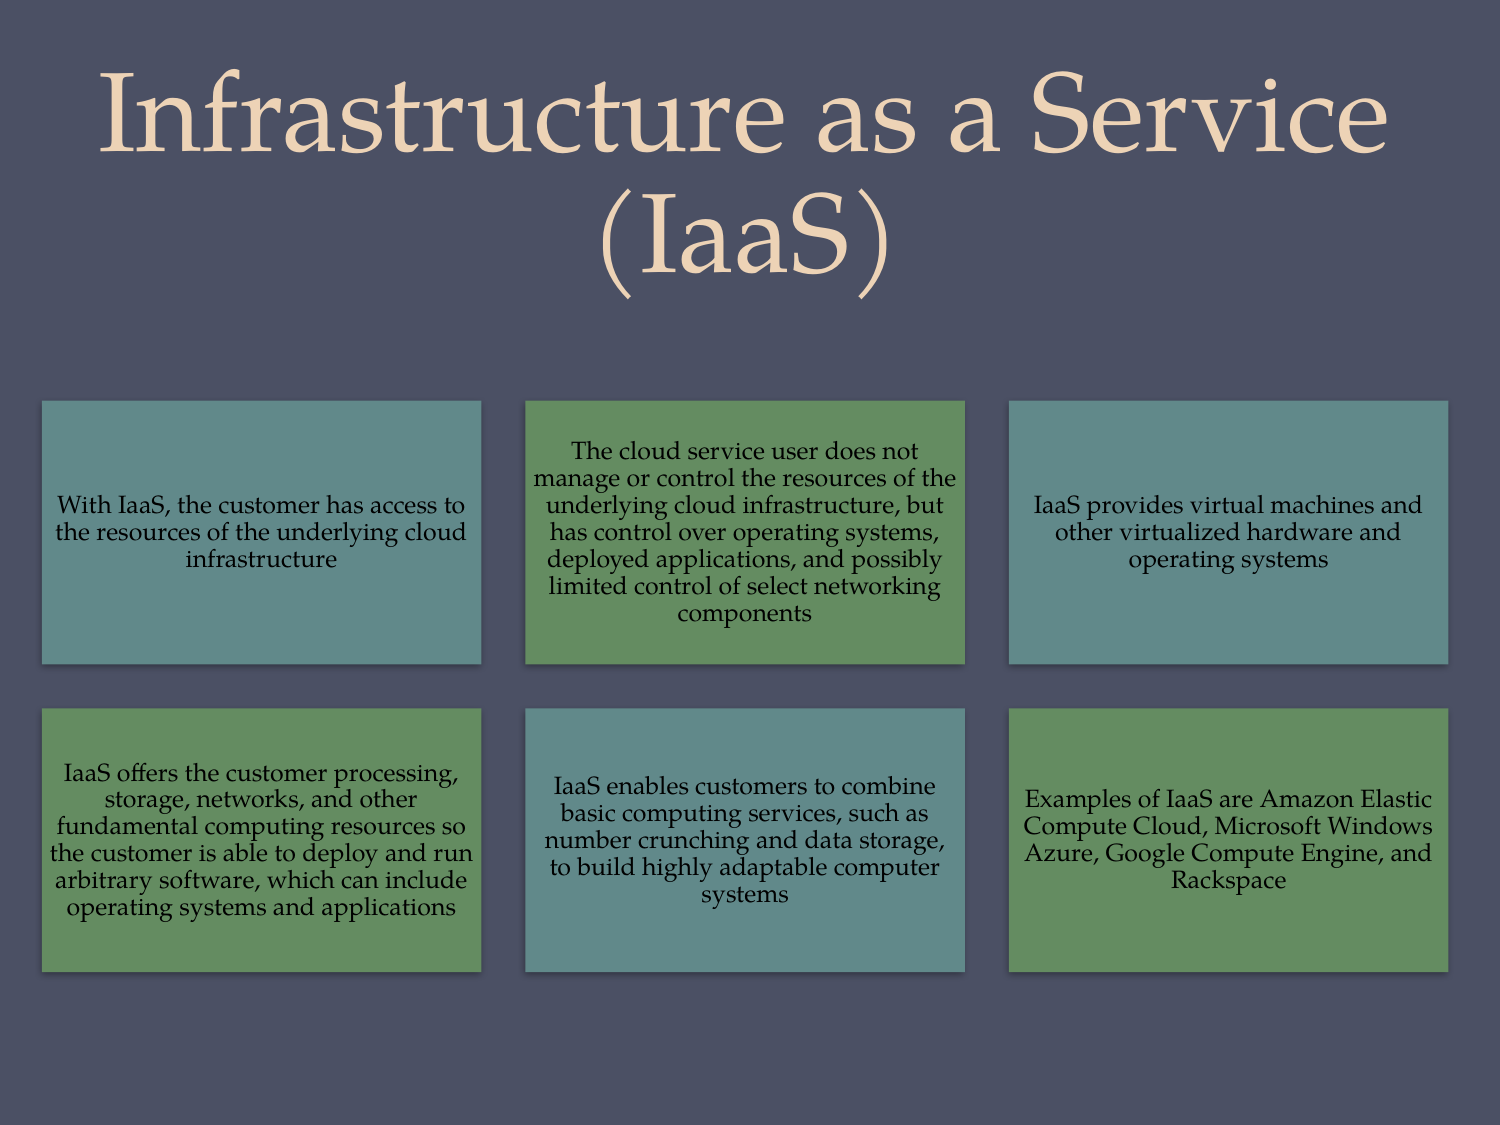

# Infrastructure as a Service (IaaS)
With IaaS, the customer has access to the resources of the underlying cloud infrastructure
The cloud service user does not manage or control the resources of the underlying cloud infrastructure, but has control over operating systems, deployed applications, and possibly limited control of select networking components
IaaS provides virtual machines and other virtualized hardware and operating systems
IaaS offers the customer processing, storage, networks, and other fundamental computing resources so the customer is able to deploy and run arbitrary software, which can include operating systems and applications
IaaS enables customers to combine basic computing services, such as number crunching and data storage, to build highly adaptable computer systems
Examples of IaaS are Amazon Elastic Compute Cloud, Microsoft Windows Azure, Google Compute Engine, and Rackspace